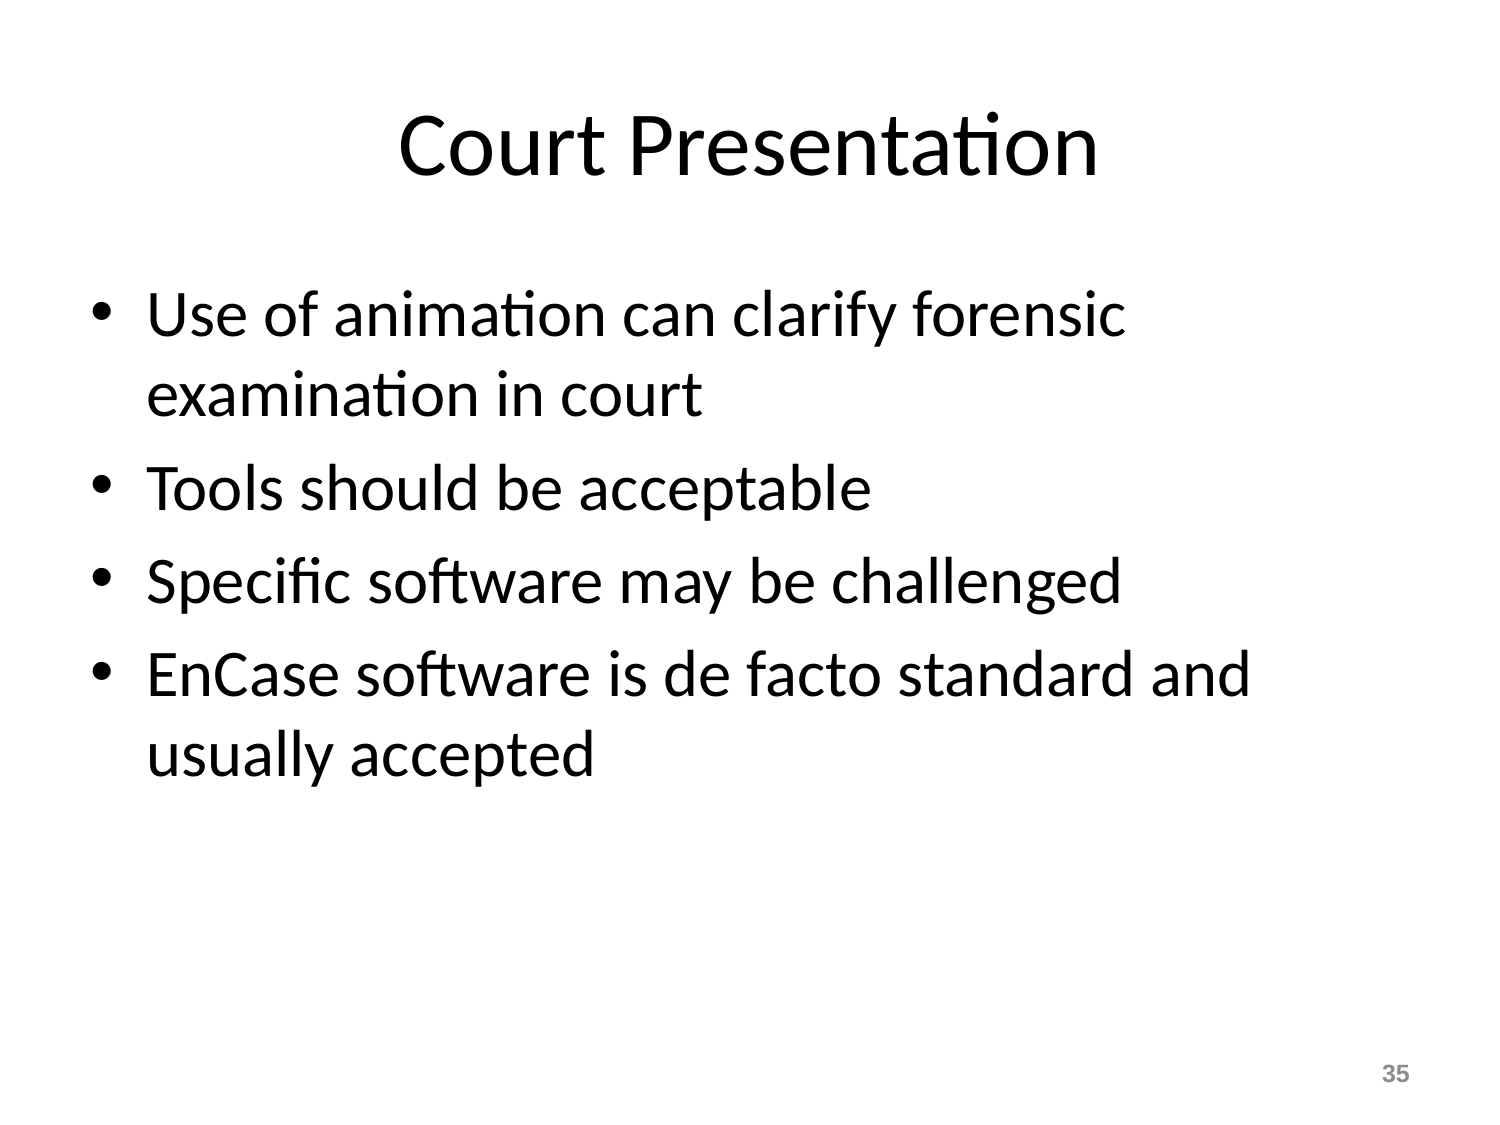

# Court Presentation
Use of animation can clarify forensic examination in court
Tools should be acceptable
Specific software may be challenged
EnCase software is de facto standard and usually accepted
35